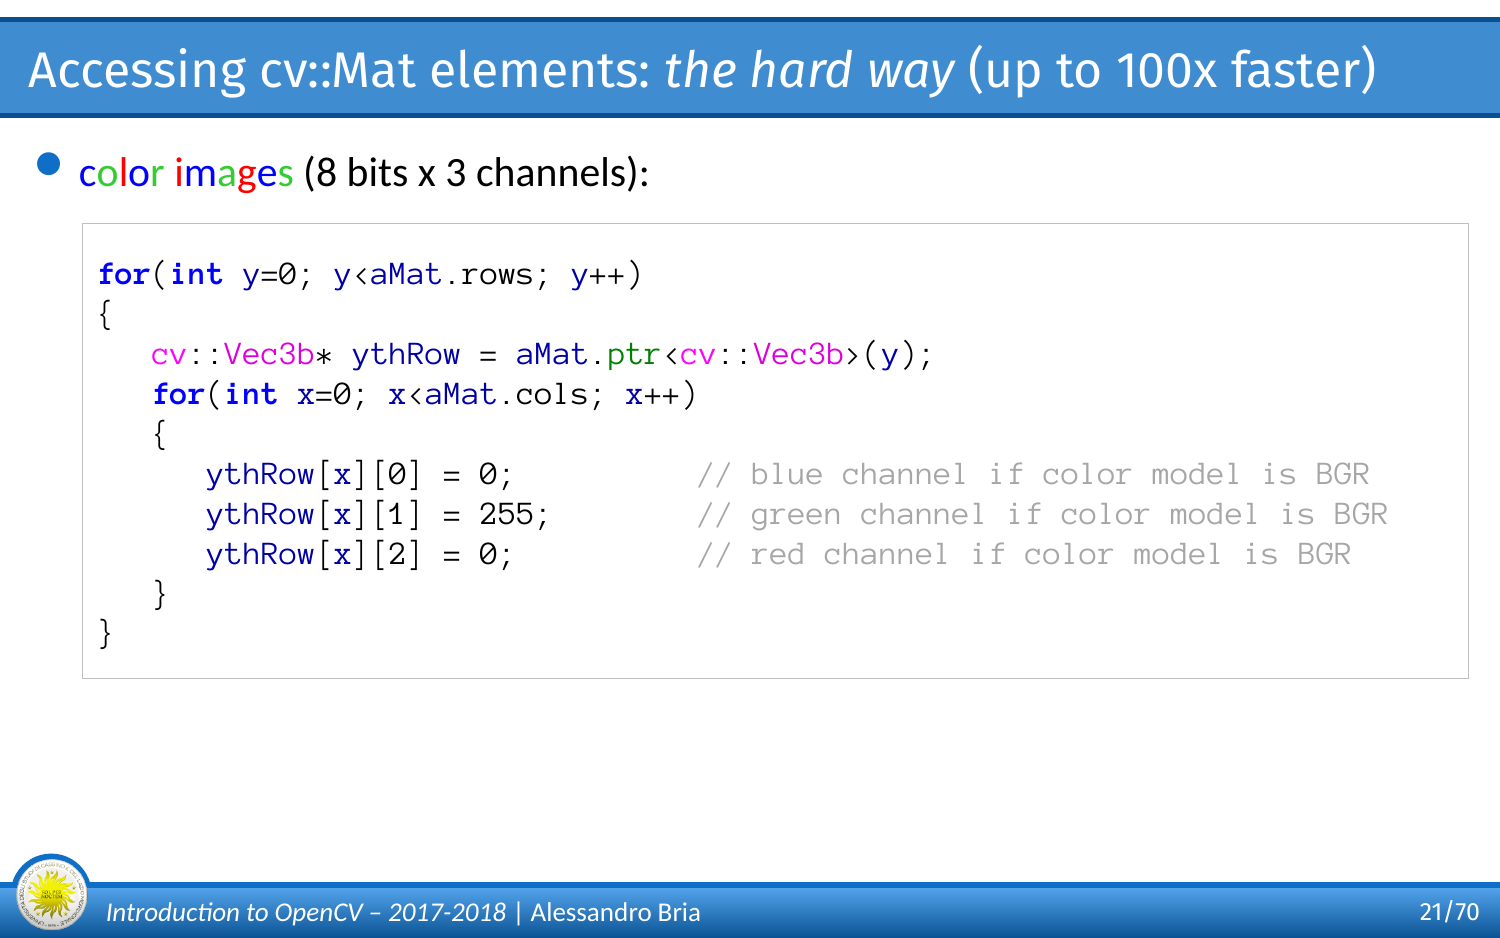

# Accessing cv::Mat elements: the hard way (up to 100x faster)
color images (8 bits x 3 channels):

for(int y=0; y<aMat.rows; y++)
{
   cv::Vec3b* ythRow = aMat.ptr<cv::Vec3b>(y);
   for(int x=0; x<aMat.cols; x++)
   {
      ythRow[x][0] = 0;	  	// blue channel if color model is BGR
      ythRow[x][1] = 255; 	// green channel if color model is BGR
      ythRow[x][2] = 0;		// red channel if color model is BGR
   }
}